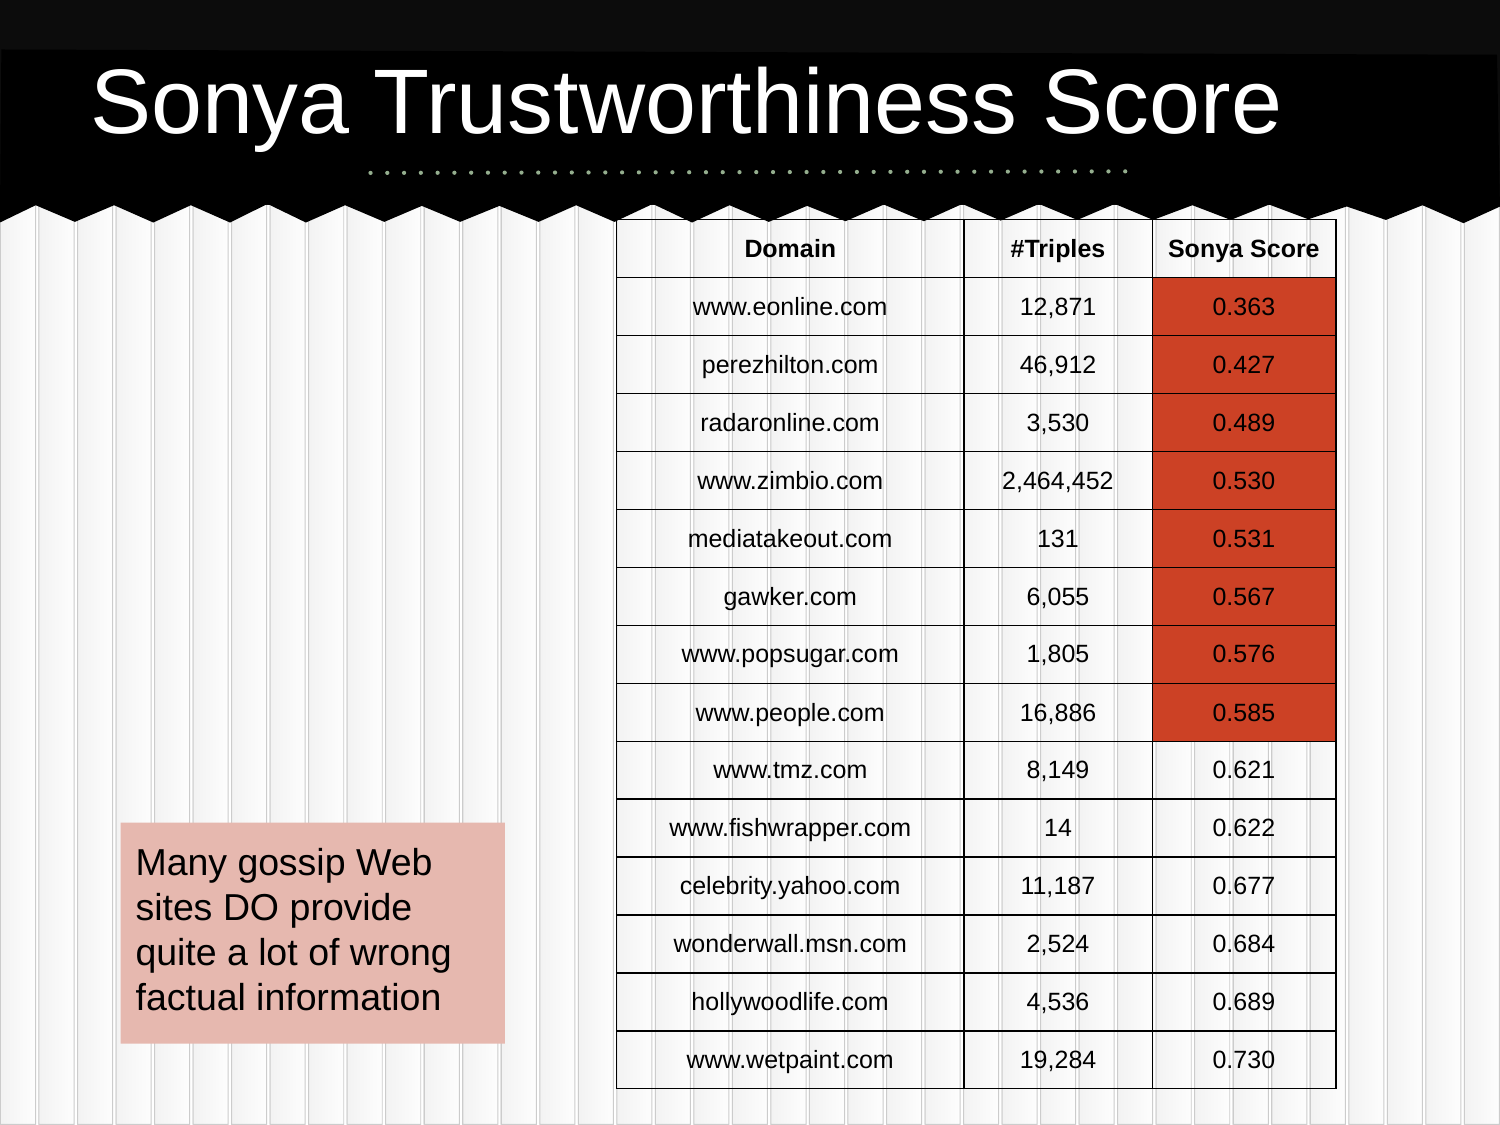

# Sonya Trustworthiness Score
| Domain | #Triples | Sonya Score |
| --- | --- | --- |
| www.eonline.com | 12,871 | 0.363 |
| perezhilton.com | 46,912 | 0.427 |
| radaronline.com | 3,530 | 0.489 |
| www.zimbio.com | 2,464,452 | 0.530 |
| mediatakeout.com | 131 | 0.531 |
| gawker.com | 6,055 | 0.567 |
| www.popsugar.com | 1,805 | 0.576 |
| www.people.com | 16,886 | 0.585 |
| www.tmz.com | 8,149 | 0.621 |
| www.fishwrapper.com | 14 | 0.622 |
| celebrity.yahoo.com | 11,187 | 0.677 |
| wonderwall.msn.com | 2,524 | 0.684 |
| hollywoodlife.com | 4,536 | 0.689 |
| www.wetpaint.com | 19,284 | 0.730 |
Many gossip Web sites DO provide quite a lot of wrong factual information